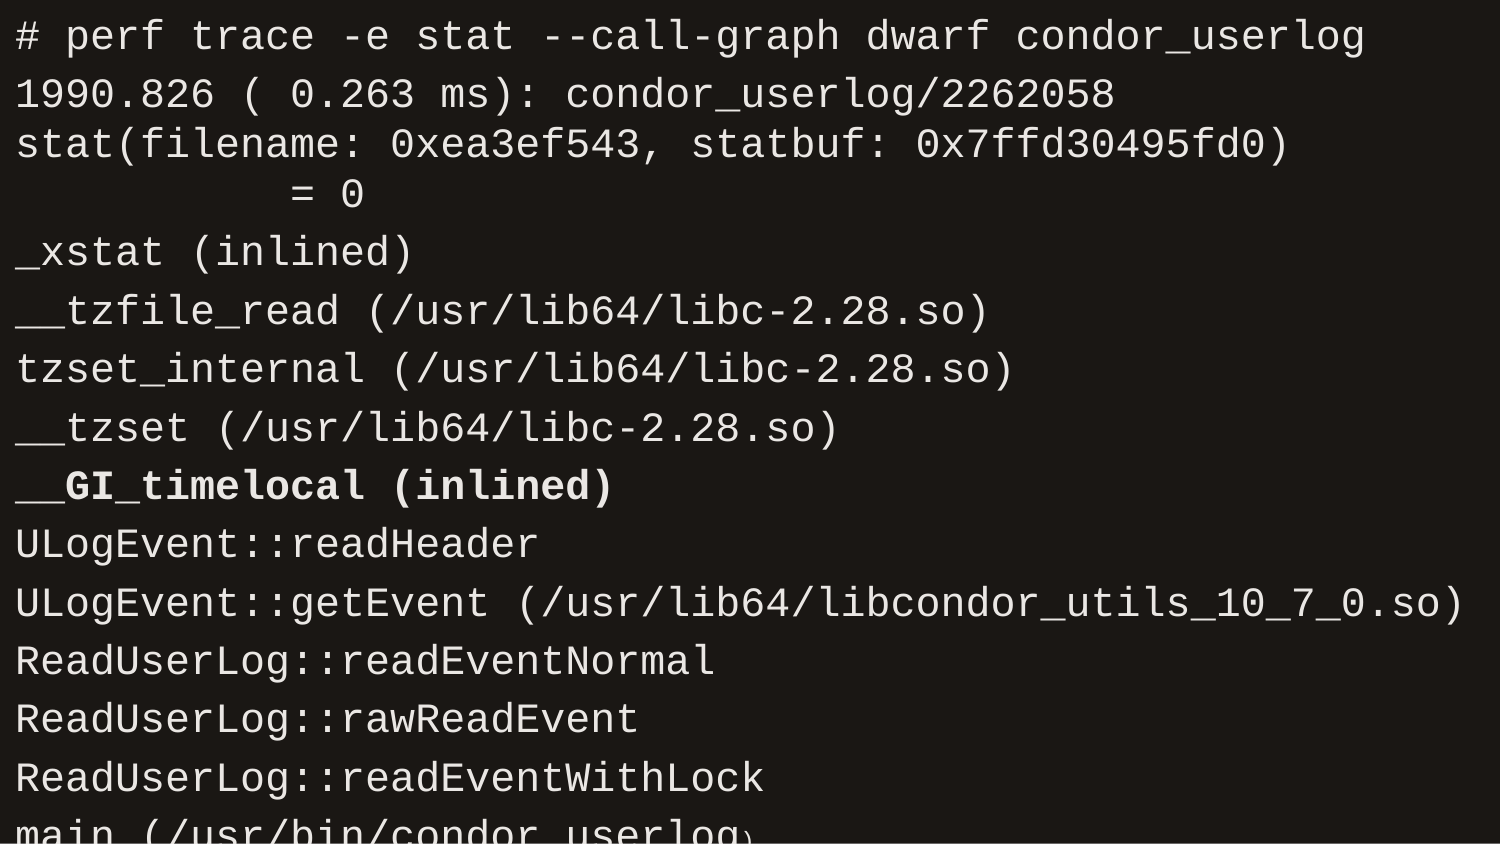

# perf trace -e stat --call-graph dwarf condor_userlog
1990.826 ( 0.263 ms): condor_userlog/2262058 stat(filename: 0xea3ef543, statbuf: 0x7ffd30495fd0)                   = 0
_xstat (inlined)
__tzfile_read (/usr/lib64/libc-2.28.so)
tzset_internal (/usr/lib64/libc-2.28.so)
__tzset (/usr/lib64/libc-2.28.so)
__GI_timelocal (inlined)
ULogEvent::readHeader
ULogEvent::getEvent (/usr/lib64/libcondor_utils_10_7_0.so)
ReadUserLog::readEventNormal
ReadUserLog::rawReadEvent
ReadUserLog::readEventWithLock
main (/usr/bin/condor_userlog)